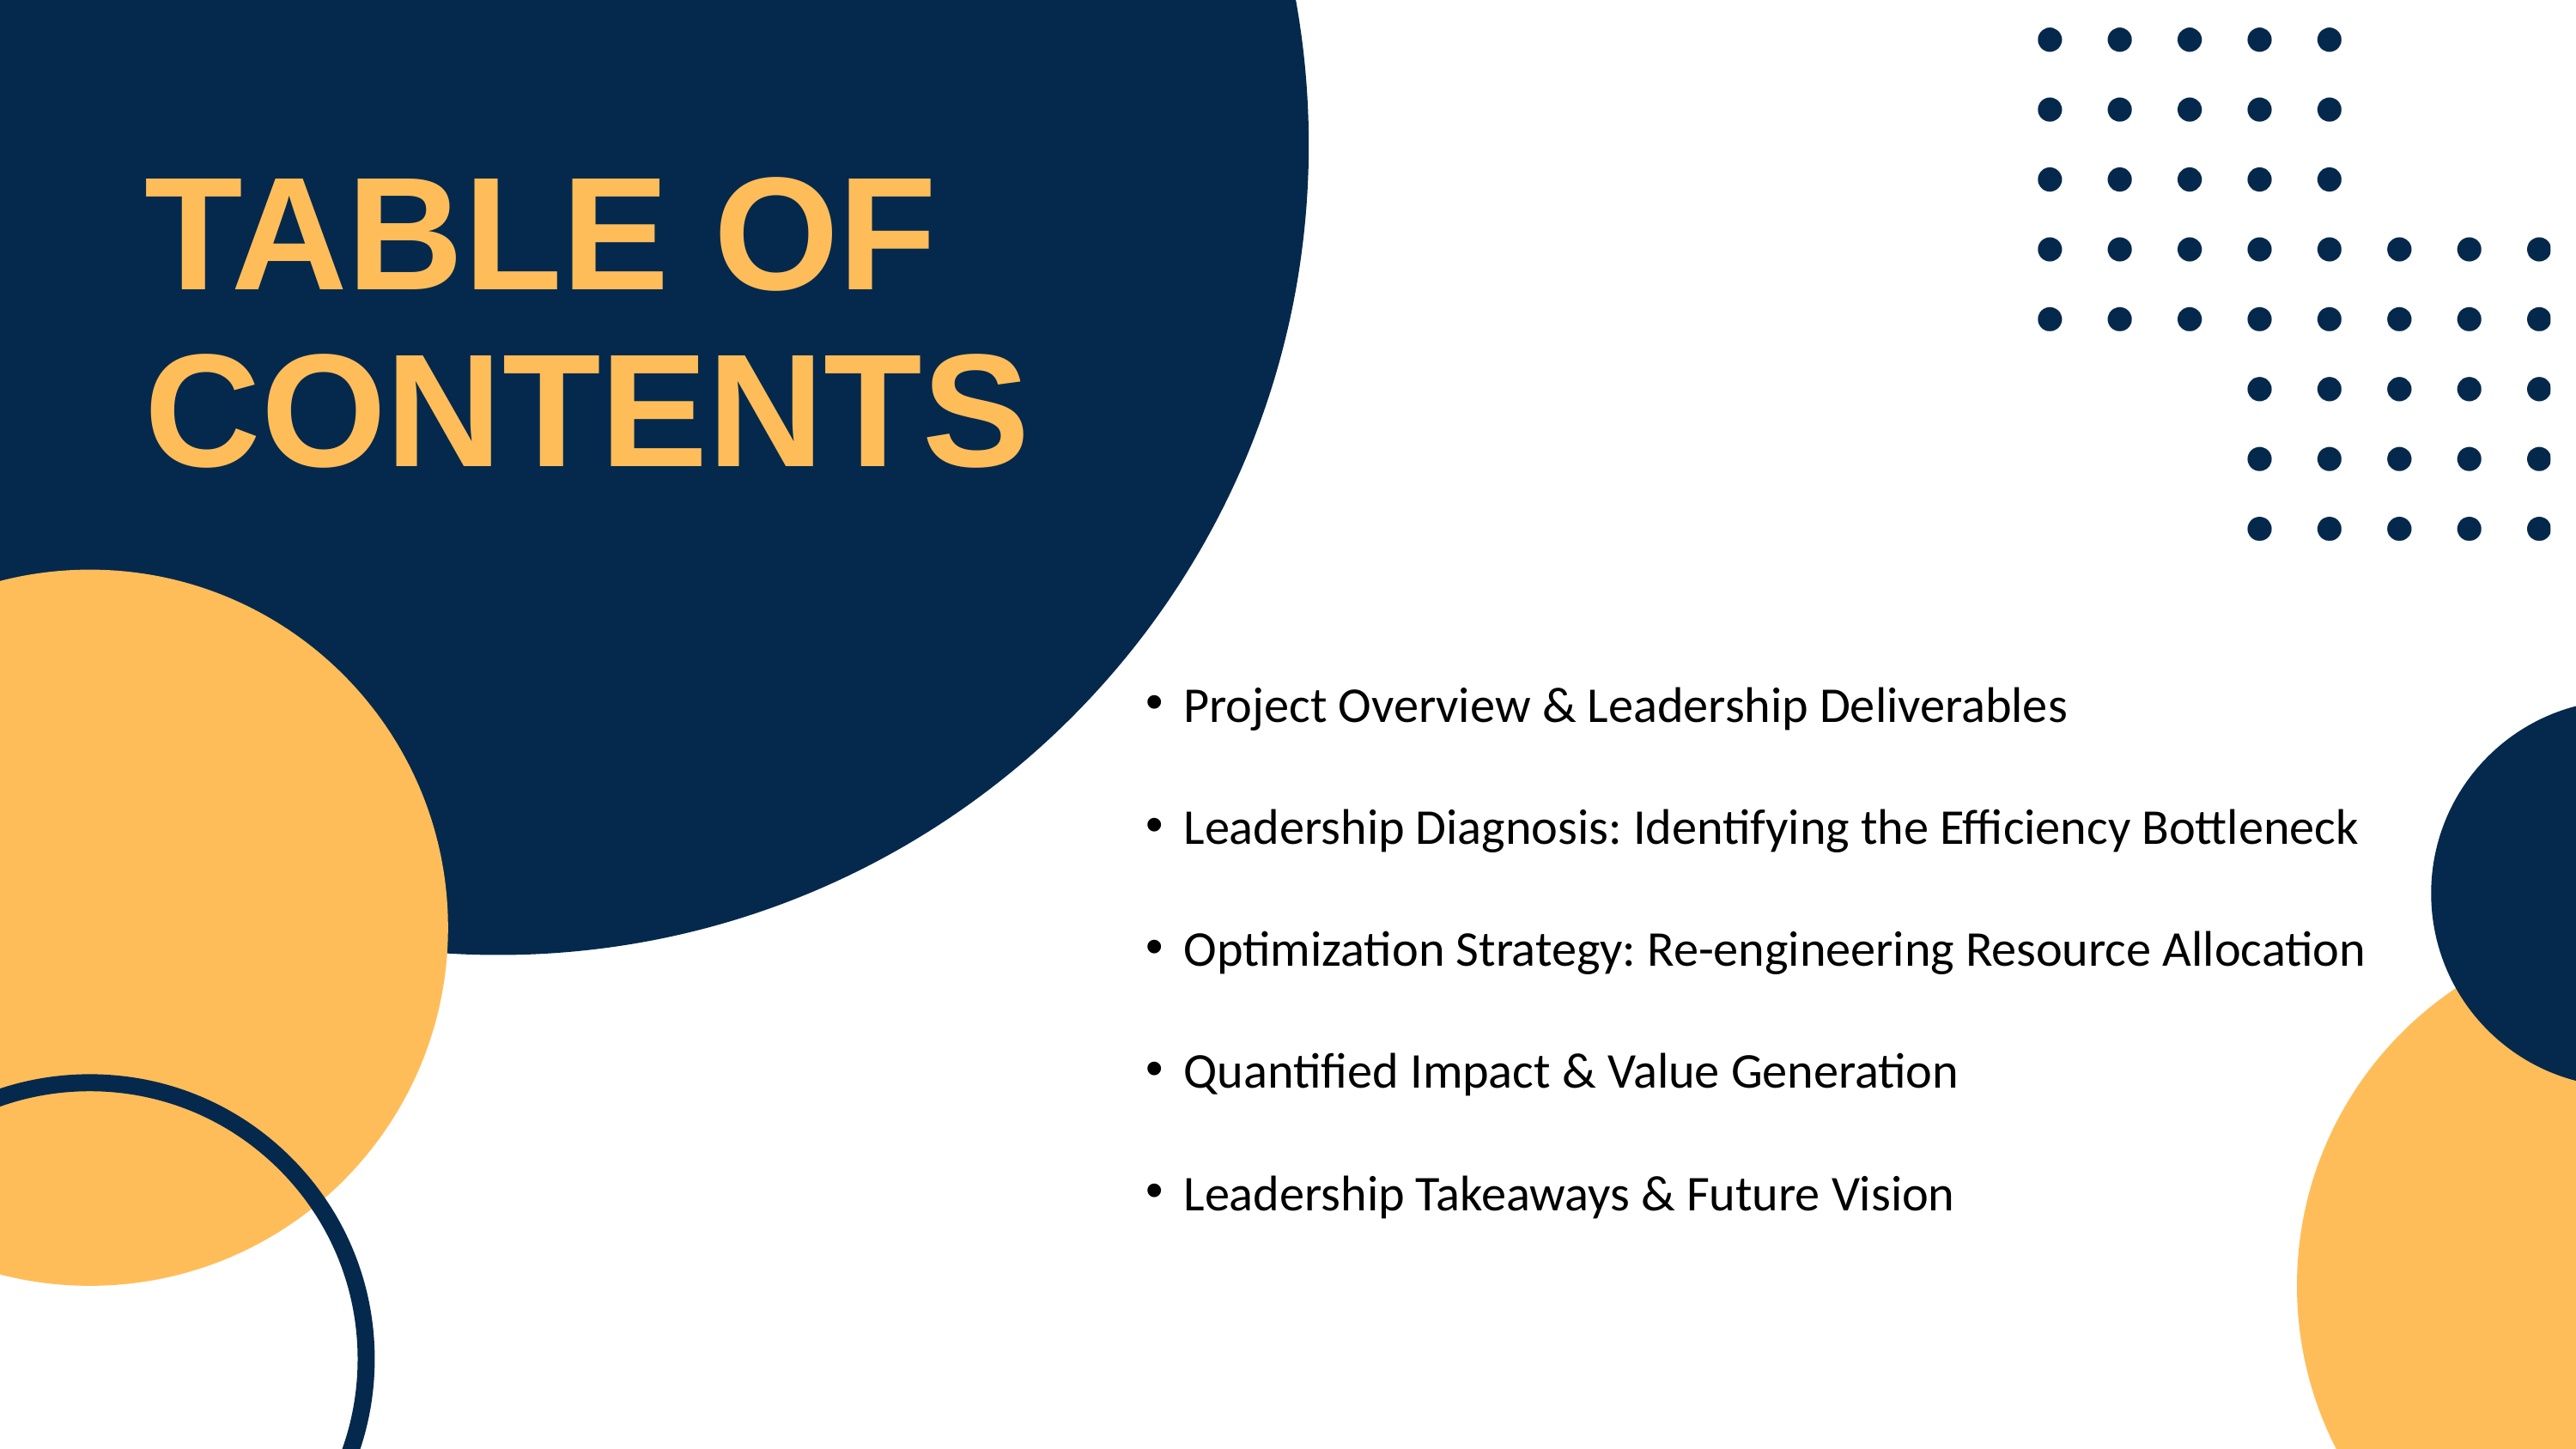

TABLE OF CONTENTS

Project Overview & Leadership Deliverables
Leadership Diagnosis: Identifying the Efficiency Bottleneck
Optimization Strategy: Re-engineering Resource Allocation
Quantified Impact & Value Generation
Leadership Takeaways & Future Vision